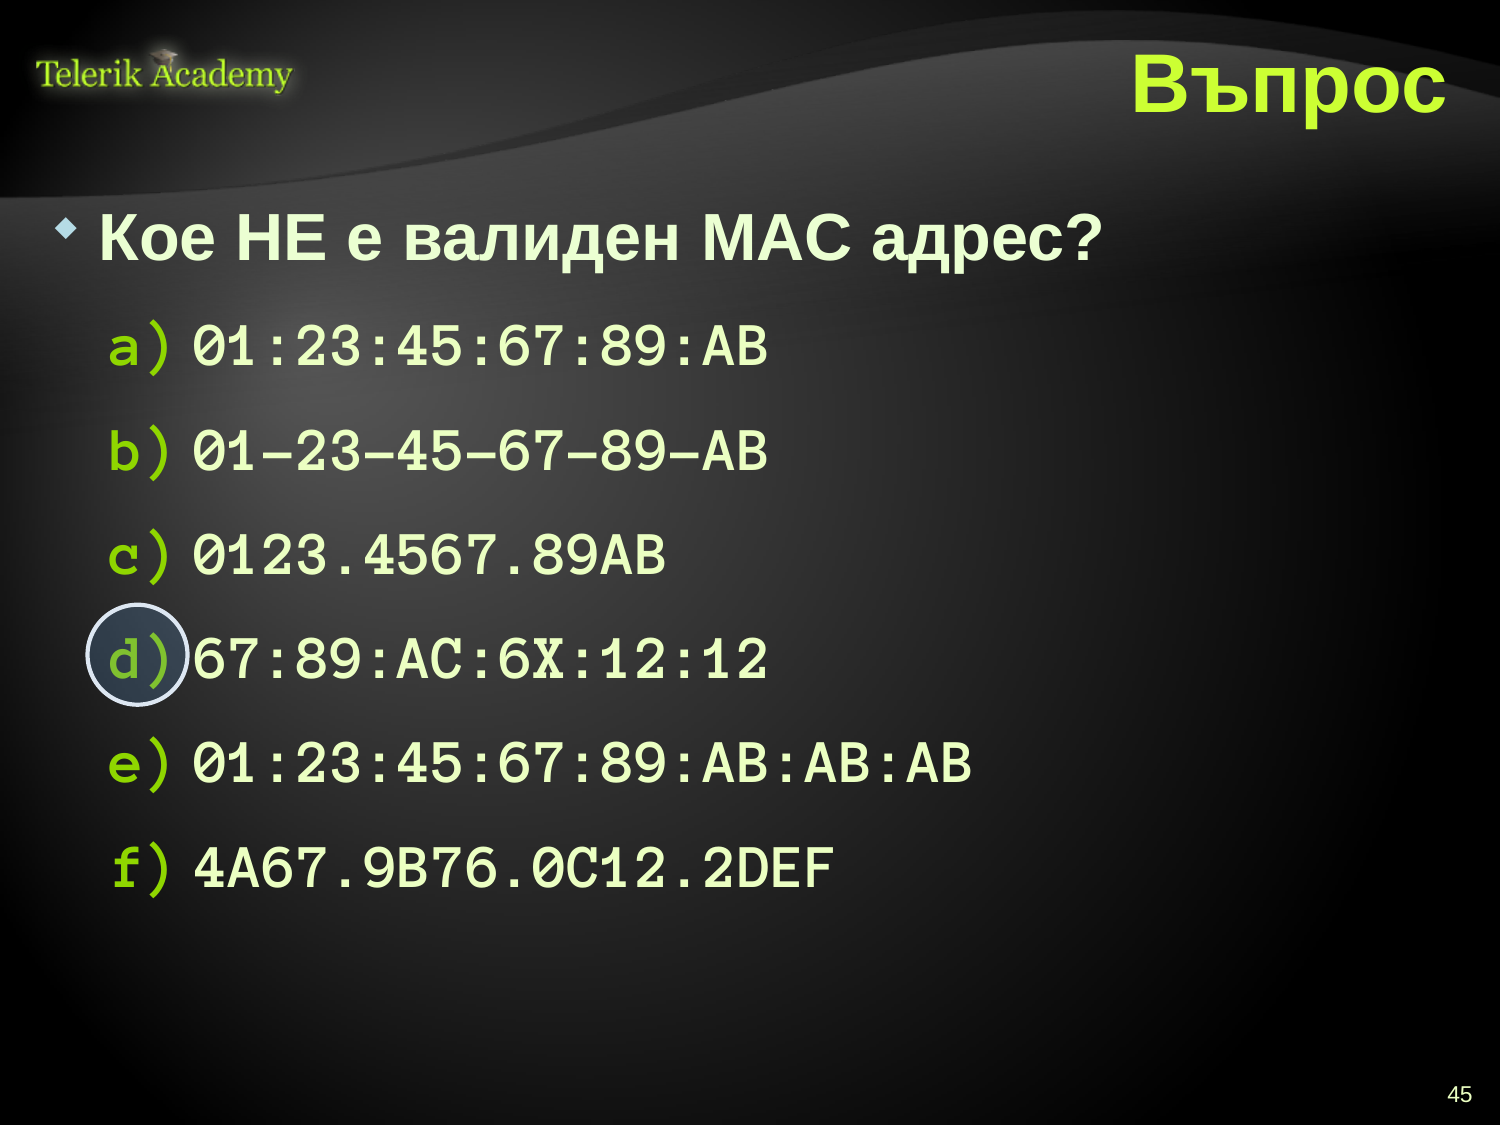

# Въпрос
Кое НЕ е валиден MAC адрес?
01:23:45:67:89:AB
01-23-45-67-89-AB
0123.4567.89AB
67:89:AC:6X:12:12
01:23:45:67:89:AB:AB:AB
4A67.9B76.0C12.2DEF

45